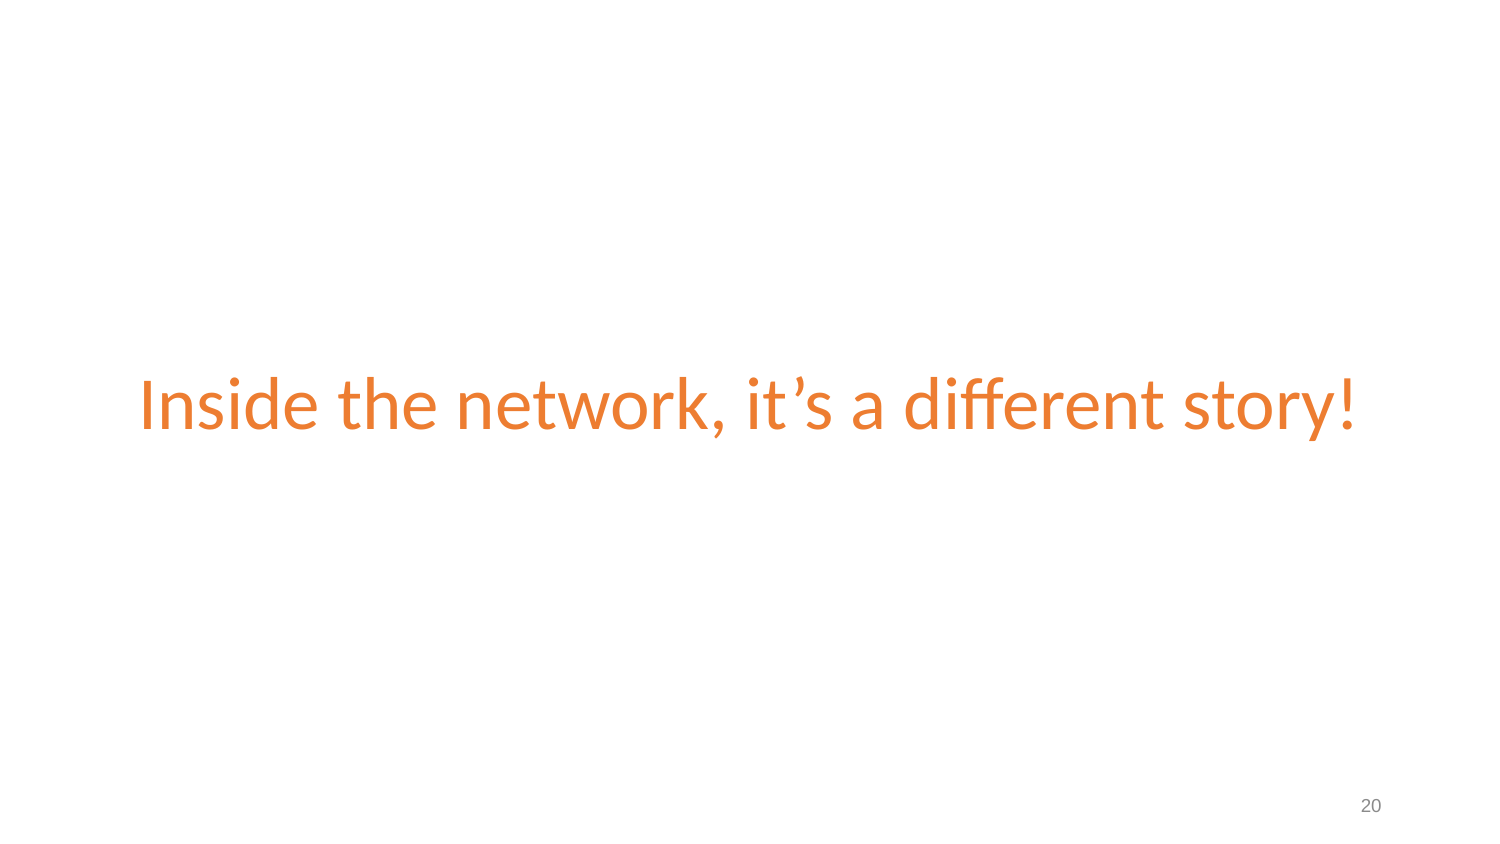

Inside the network, it’s a different story!
20